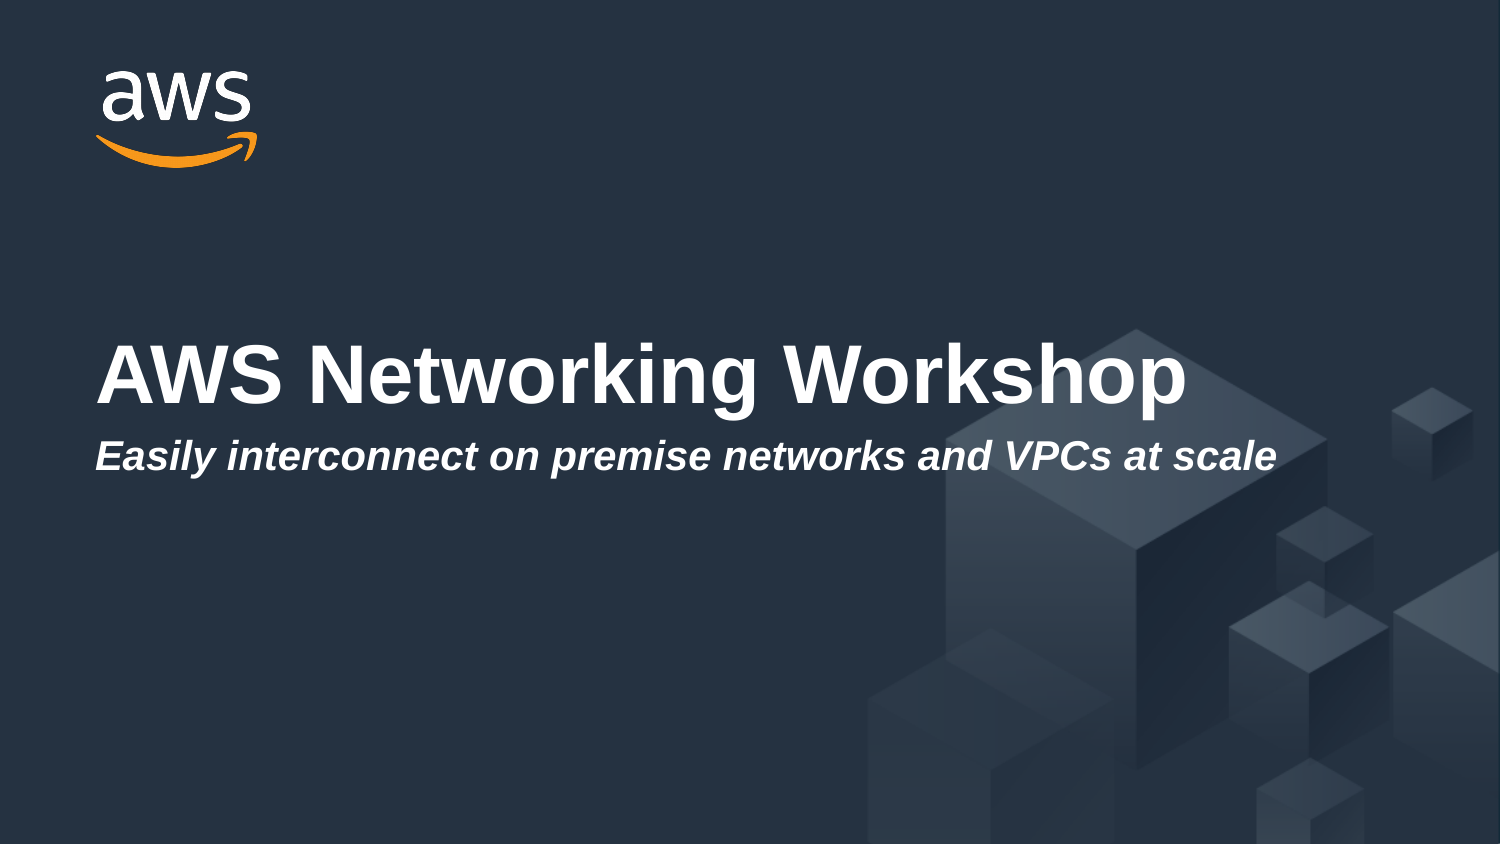

AWS Networking Workshop
Easily interconnect on premise networks and VPCs at scale